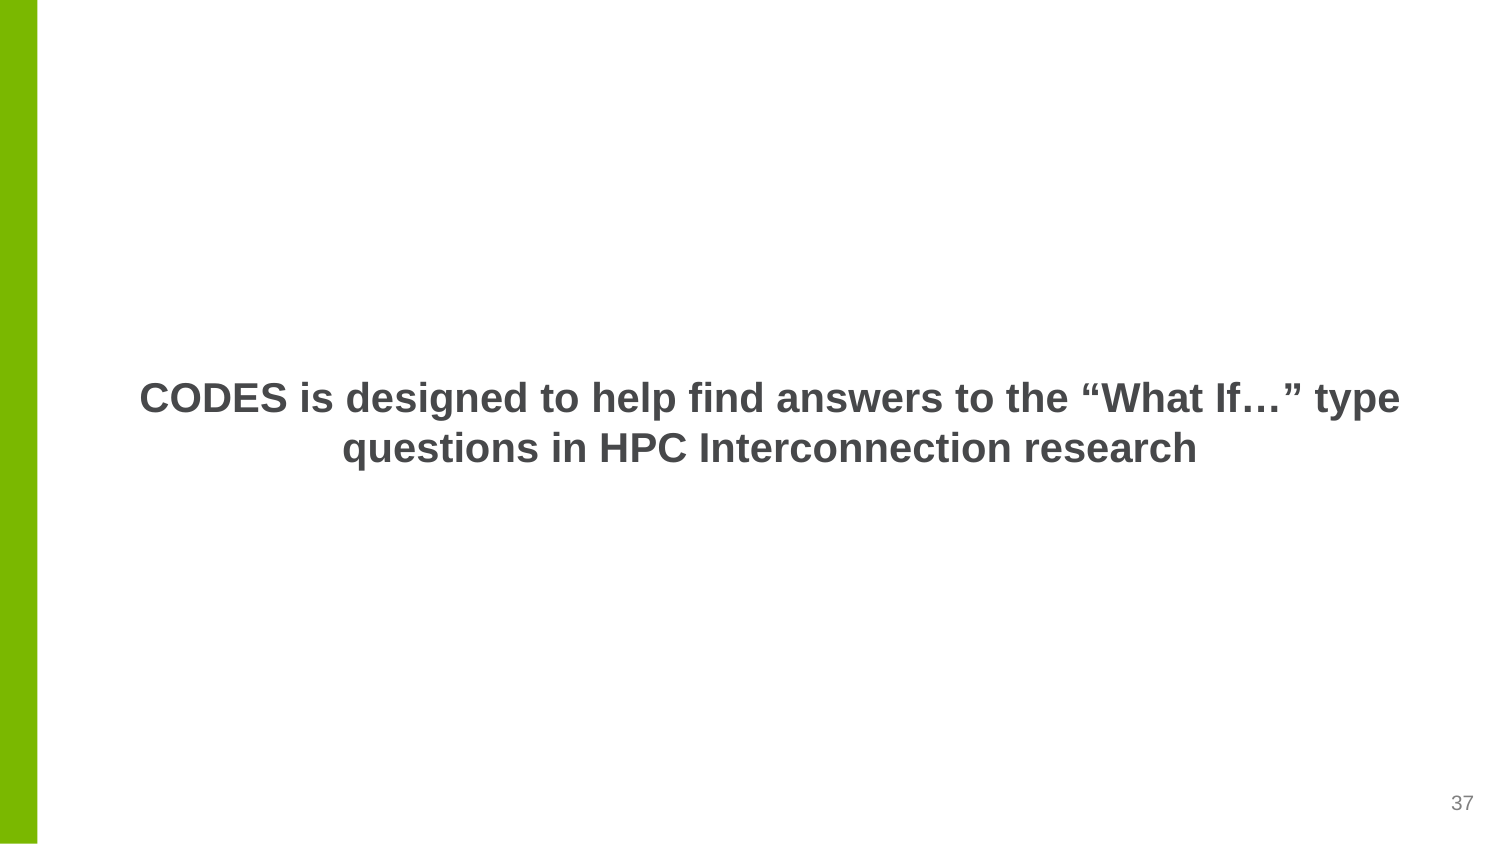

CODES is designed to help find answers to the “What If…” type questions in HPC Interconnection research
37